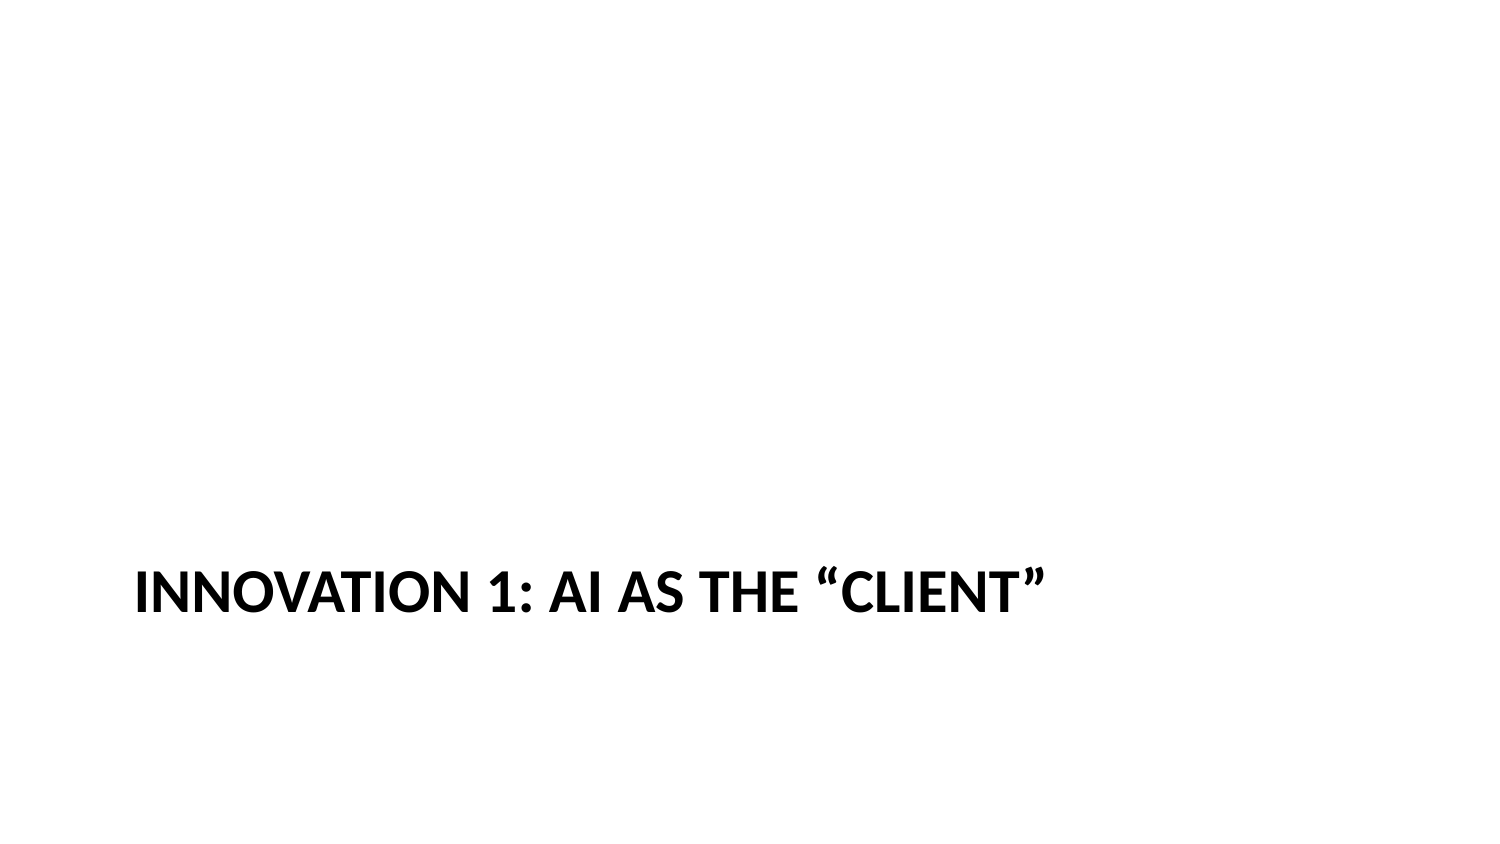

# Innovation 1: AI as the “Client”